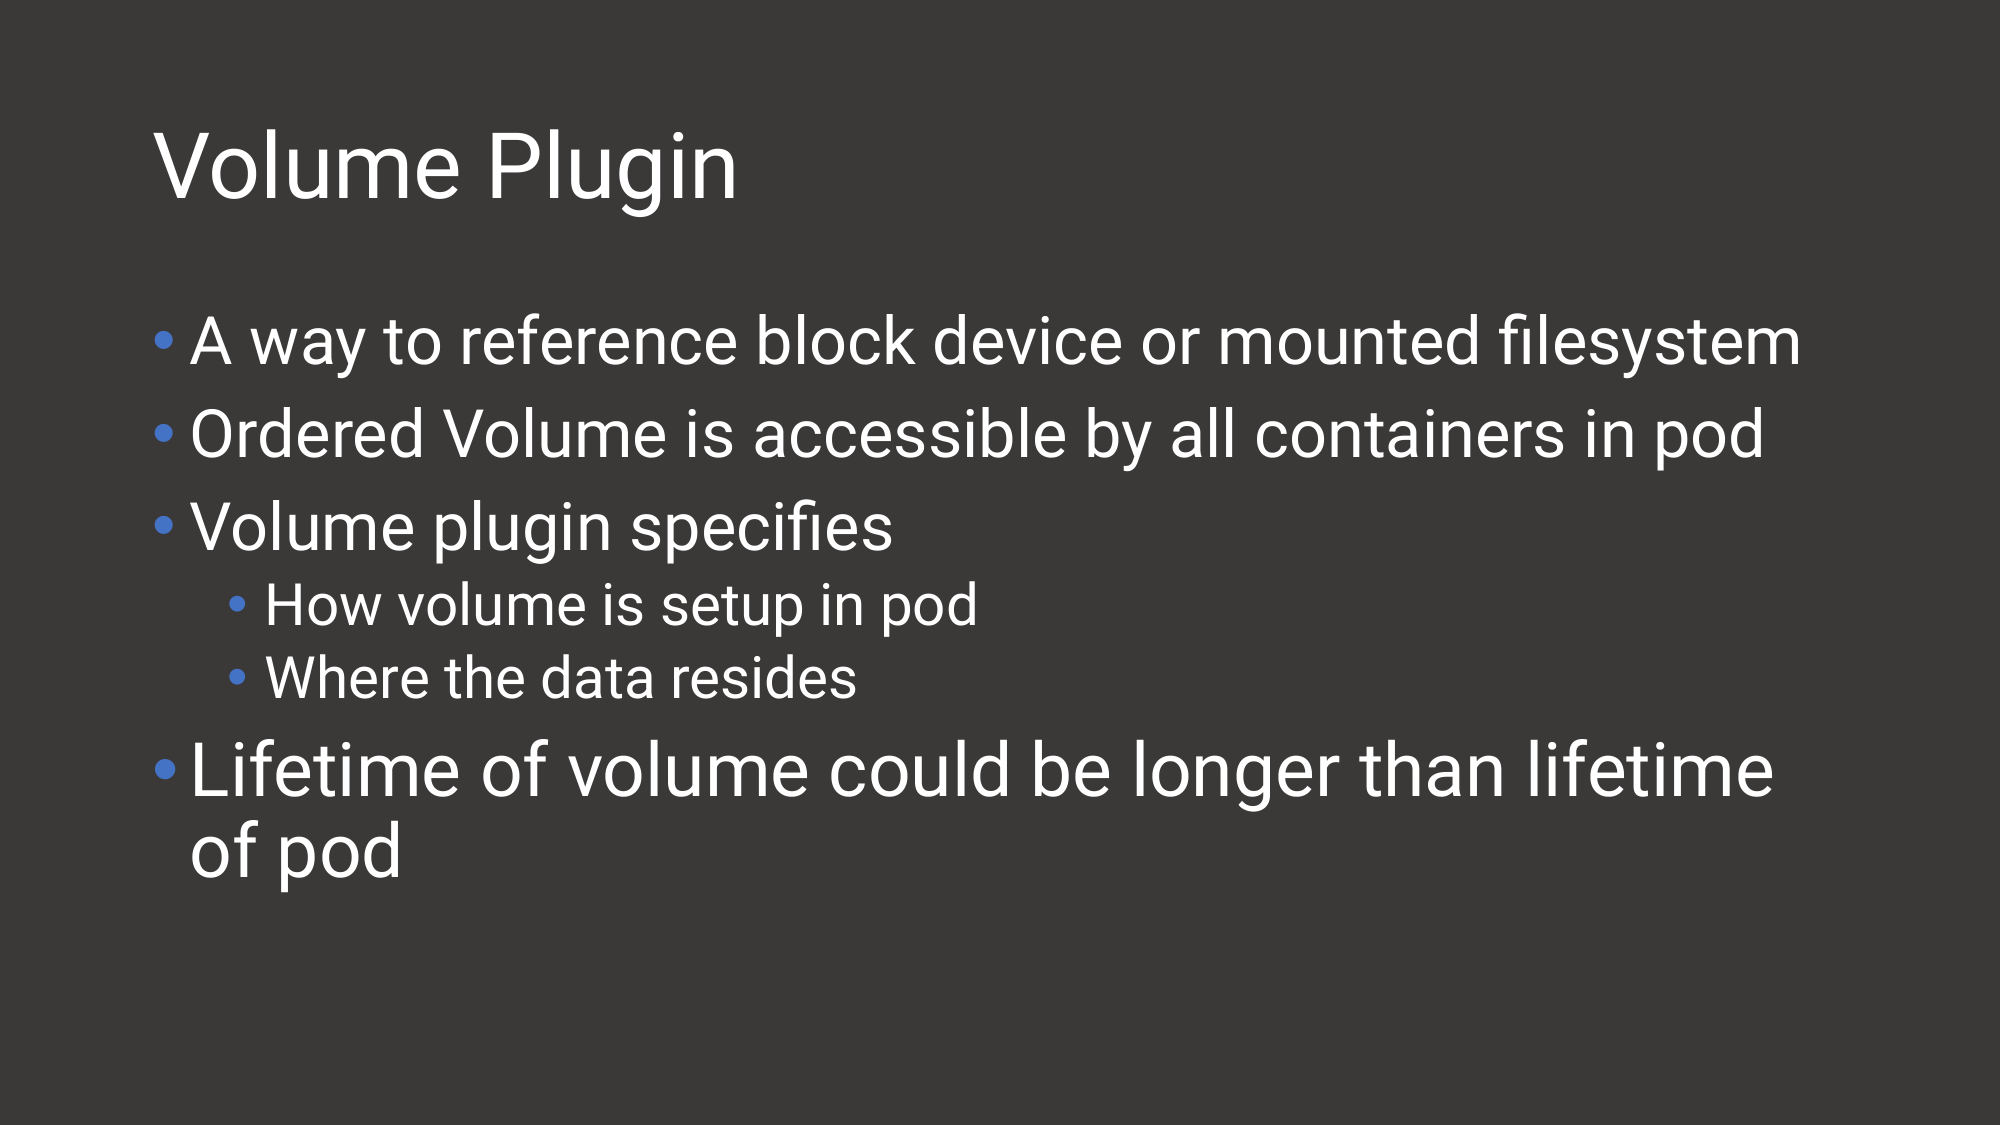

# Volume Plugin
A way to reference block device or mounted filesystem
Ordered Volume is accessible by all containers in pod
Volume plugin specifies
How volume is setup in pod
Where the data resides
Lifetime of volume could be longer than lifetime of pod